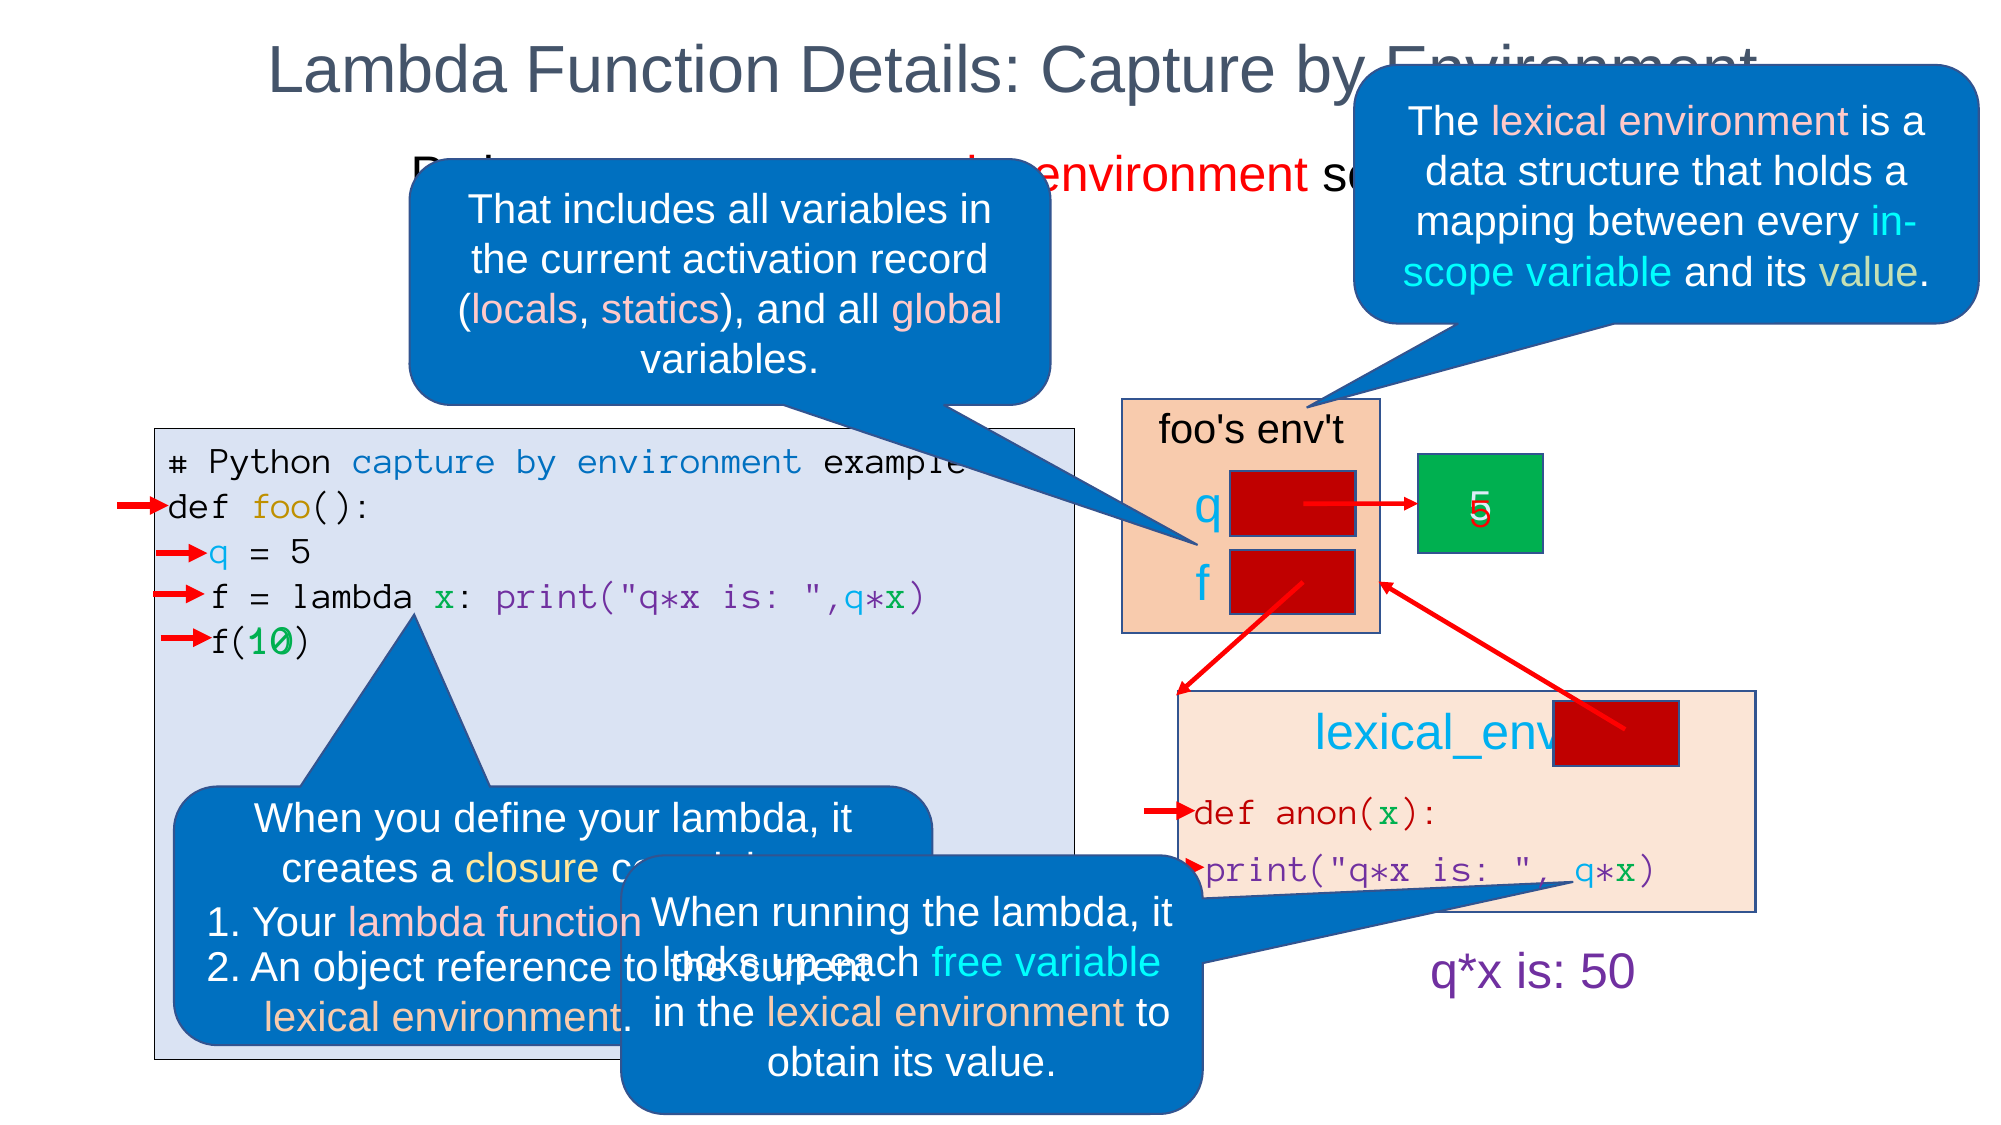

Lambda Function Details: Capture by Environment
The lexical environment is a data structure that holds a mapping between every in-scope variable and its value.
Python supports capture by environment semantics.
That includes all variables in the current activation record (locals, statics), and all global variables.
foo's env't

# Python capture by environment example
def foo():
  q = 5
  f = lambda x: print("q*x is: ",q*x)
  f(10)

5
q

5
f

10

lexical_env

def anon(x):
print("q*x is: ", q*x)
When you define your lambda, it creates a closure containing:
1. Your lambda function
2. An object reference to the current lexical environment.
When running the lambda, it looks up each free variable in the lexical environment to obtain its value.
1. Your lambda function
q*x is: 50
2. An object reference to the current
     lexical environment.